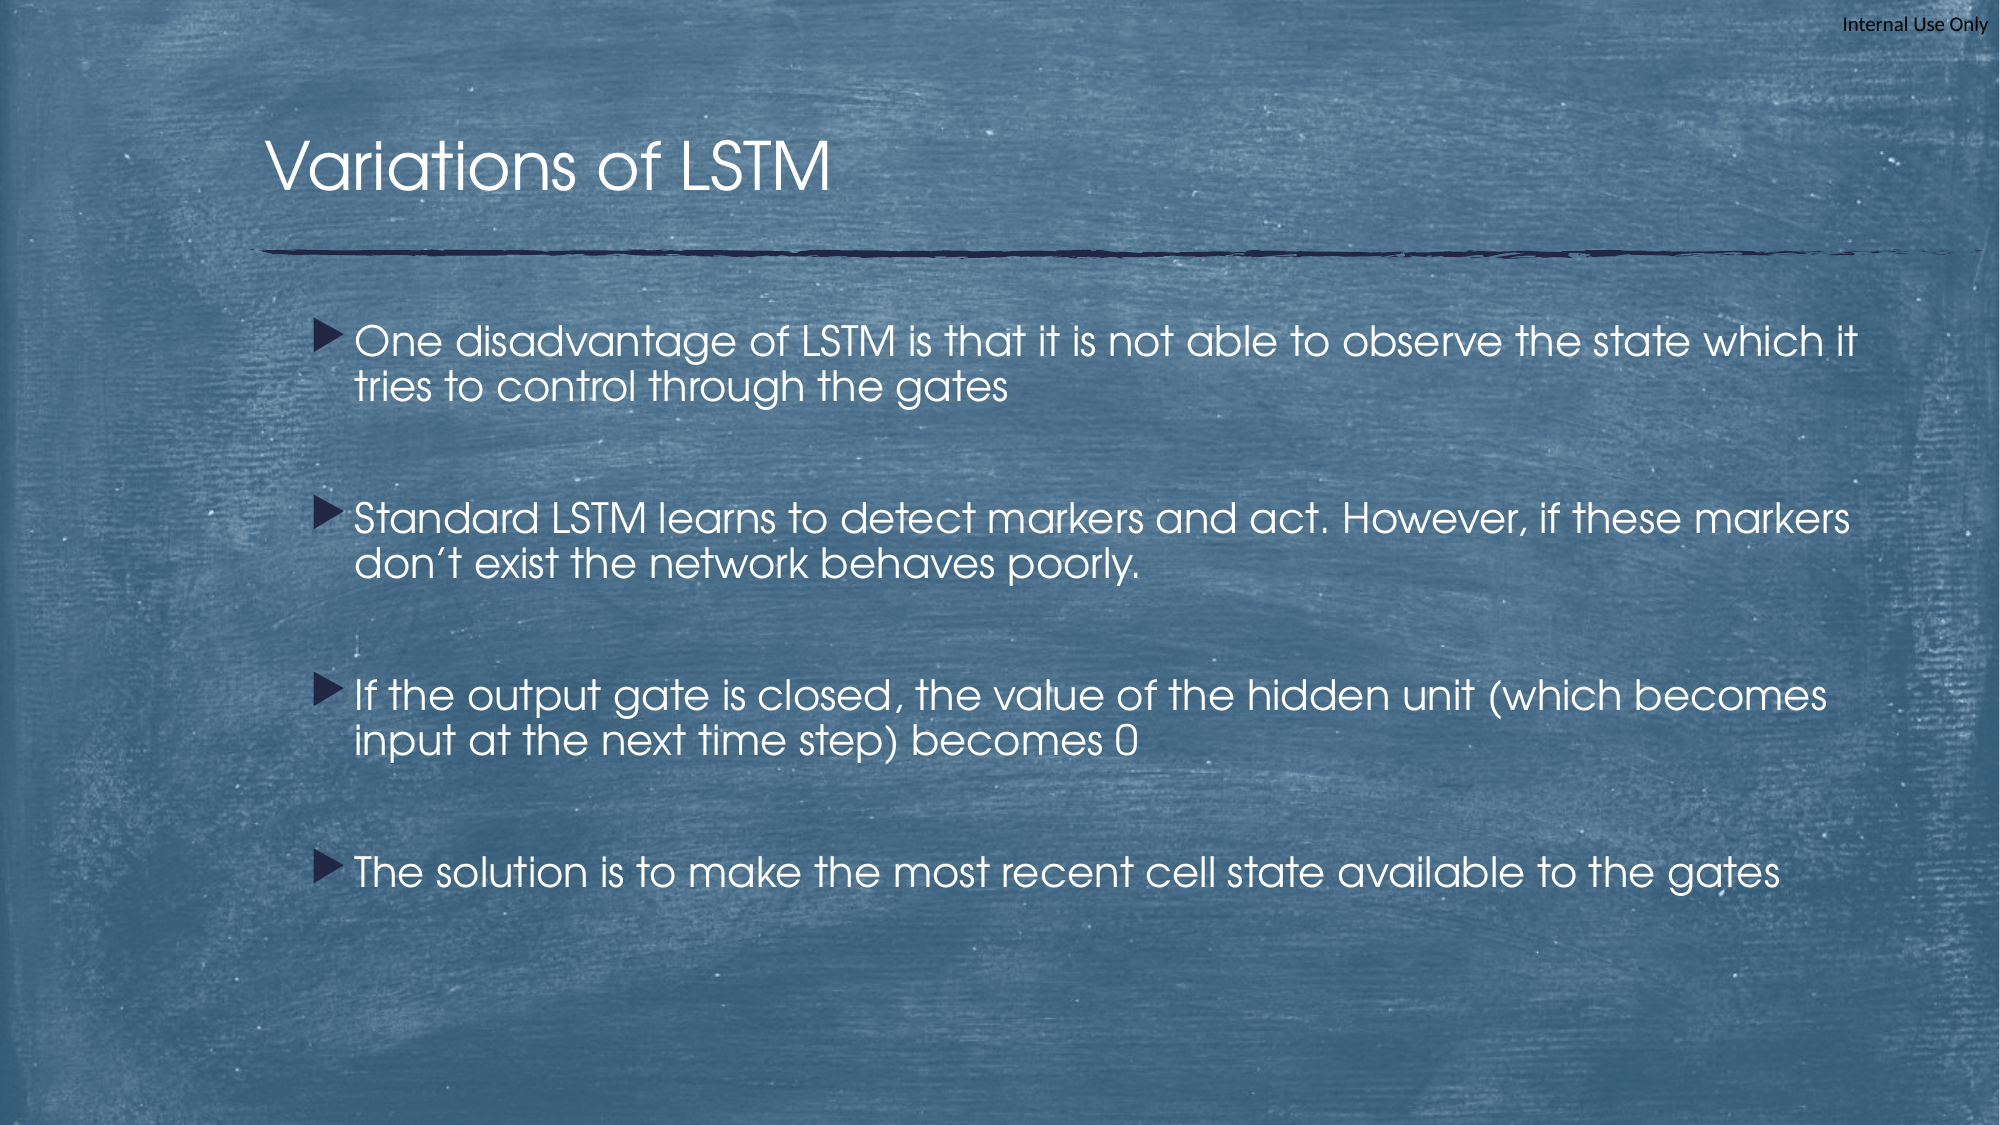

# Variations of LSTM
One disadvantage of LSTM is that it is not able to observe the state which it tries to control through the gates

Standard LSTM learns to detect markers and act. However, if these markers don’t exist the network behaves poorly.

If the output gate is closed, the value of the hidden unit (which becomes input at the next time step) becomes 0

The solution is to make the most recent cell state available to the gates